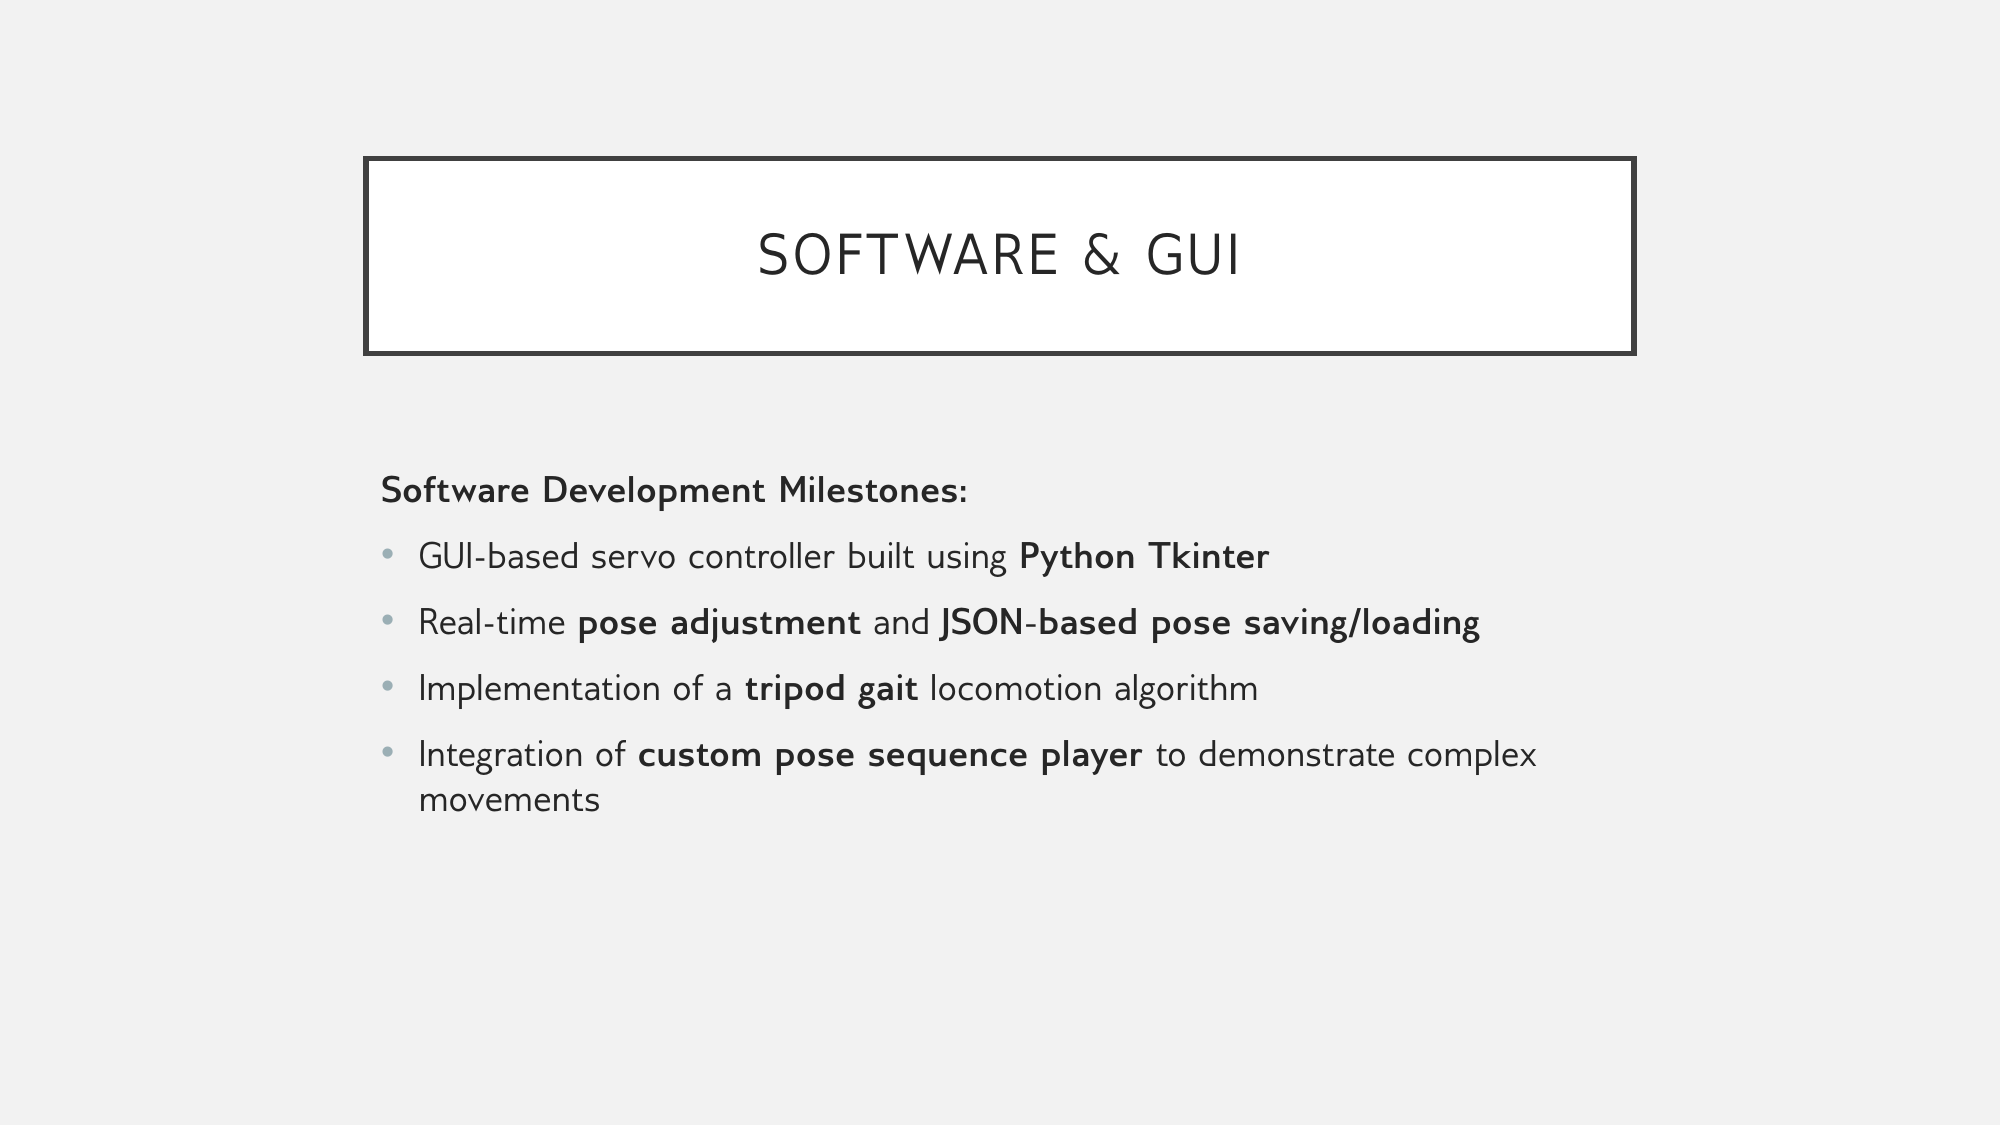

# Software & GUI
Software Development Milestones:
GUI-based servo controller built using Python Tkinter
Real-time pose adjustment and JSON-based pose saving/loading
Implementation of a tripod gait locomotion algorithm
Integration of custom pose sequence player to demonstrate complex movements